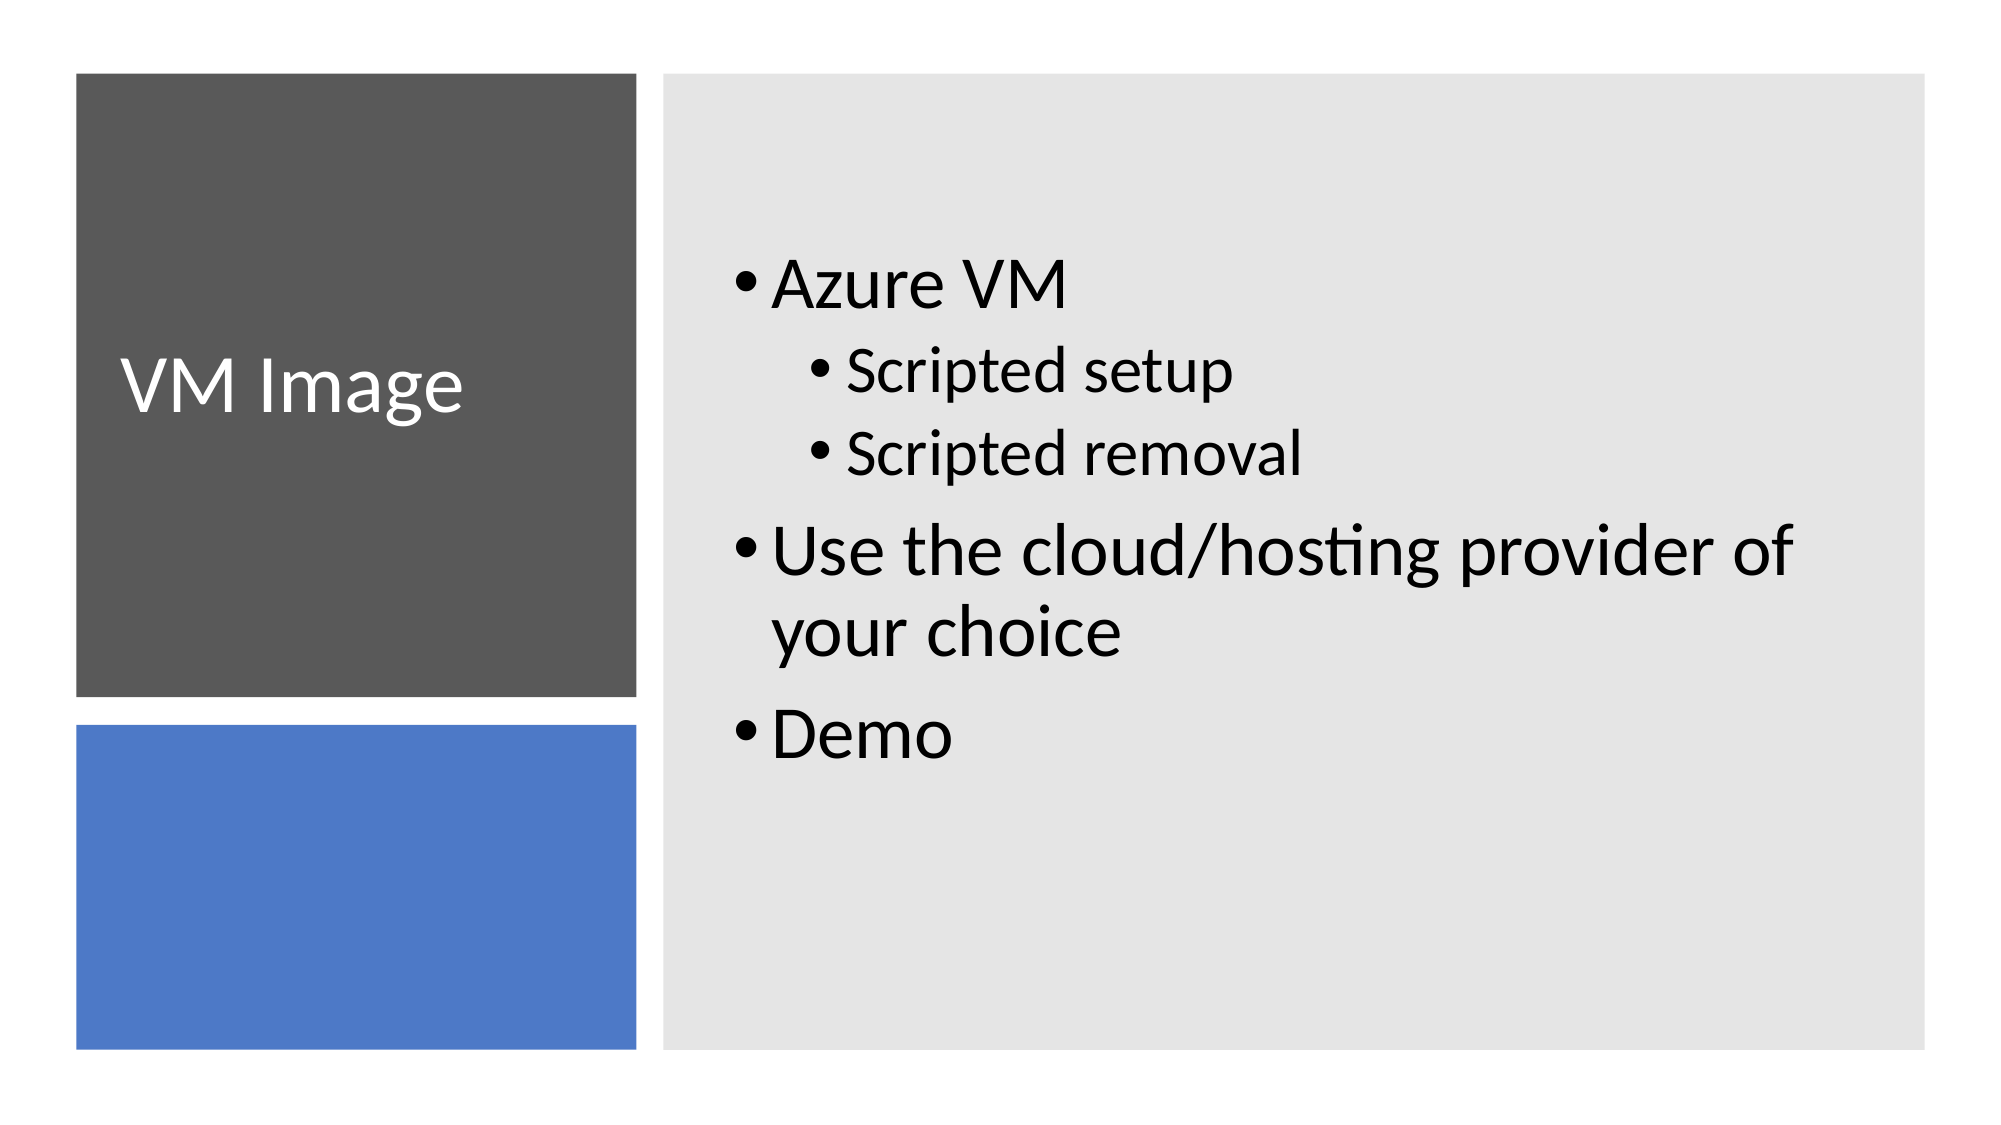

Azure VM
Scripted setup
Scripted removal
Use the cloud/hosting provider of your choice
Demo

# VM Image